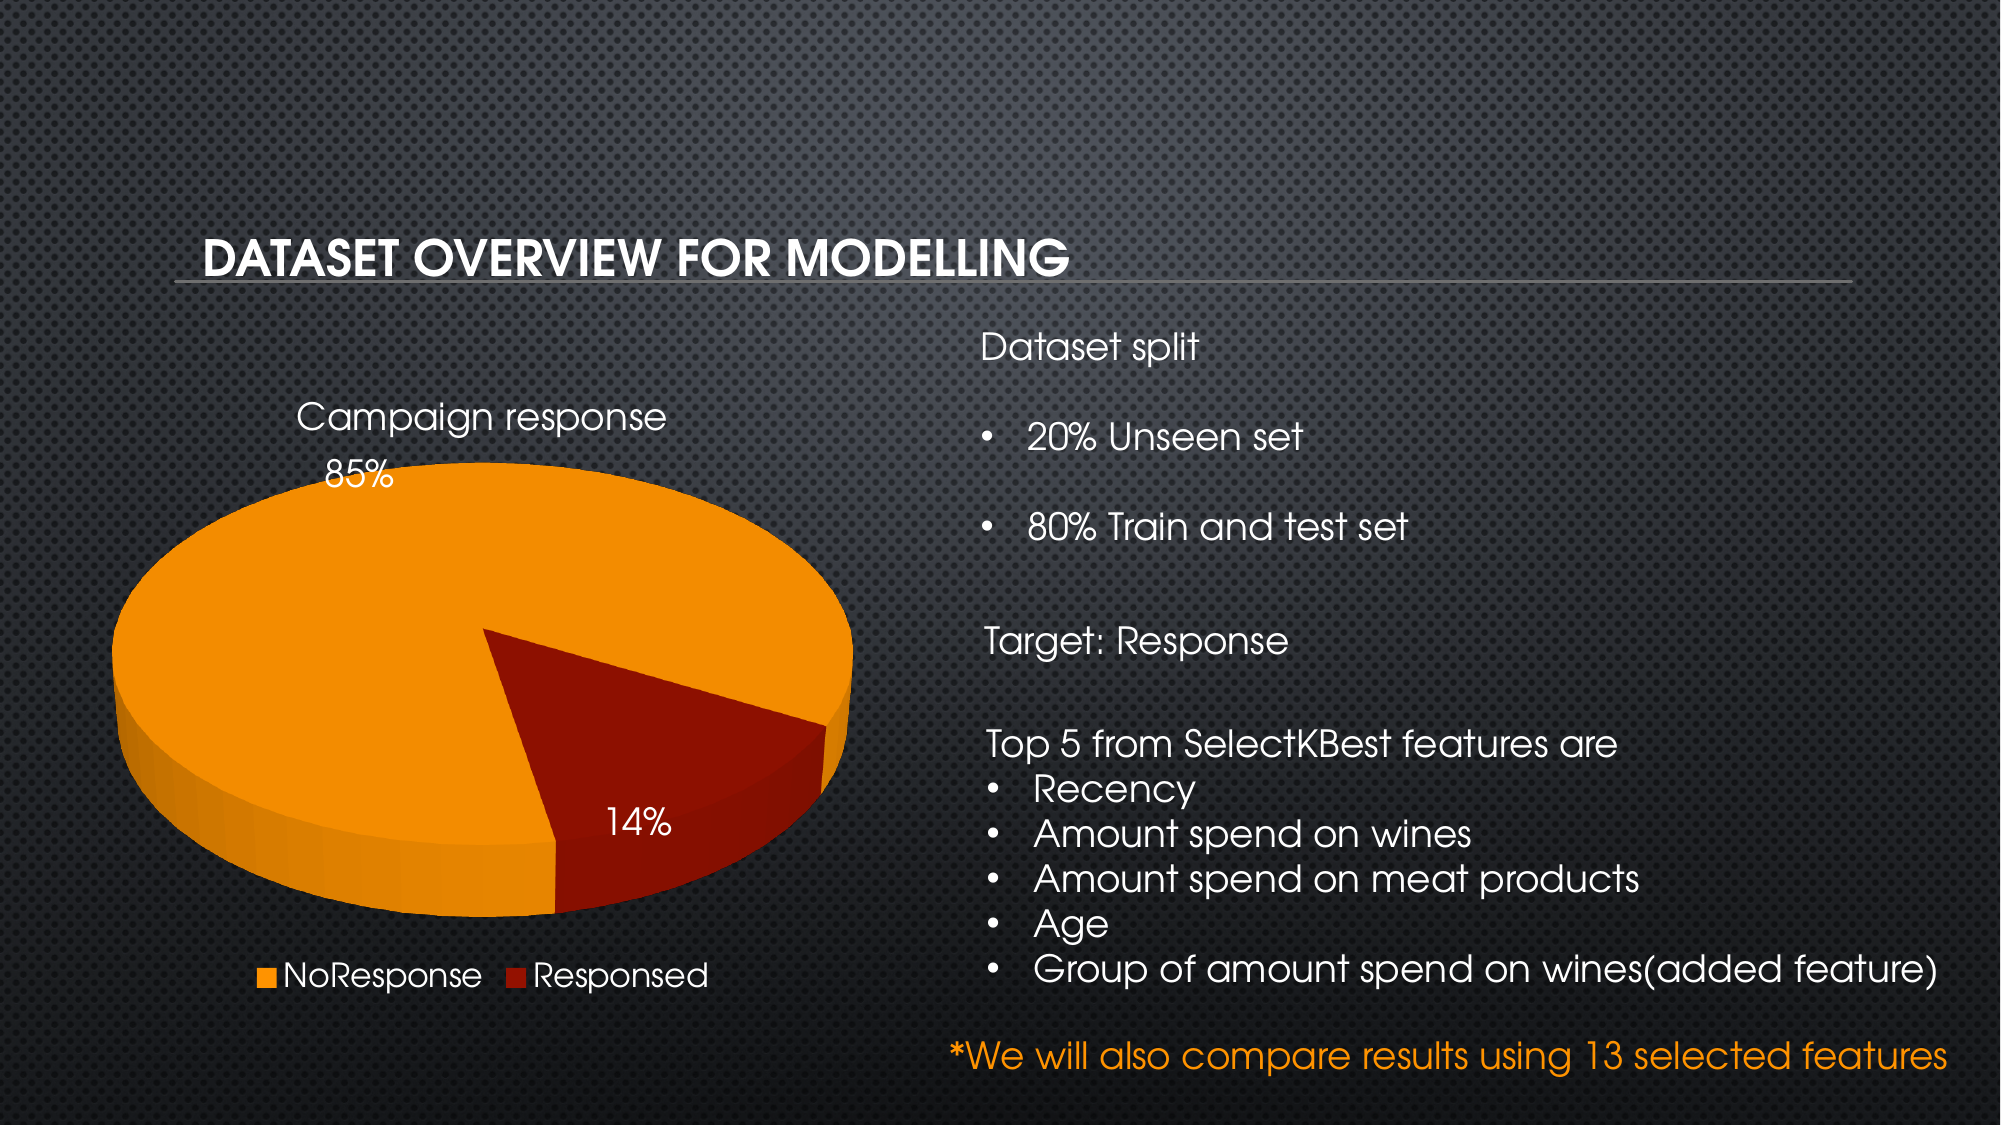

# Dataset overview for modelling
Dataset split

20% Unseen set

80% Train and test set

[unsupported chart]

Target: Response
Top 5 from SelectKBest features are
Recency
Amount spend on wines
Amount spend on meat products
Age
Group of amount spend on wines(added feature)
*We will also compare results using 13 selected features